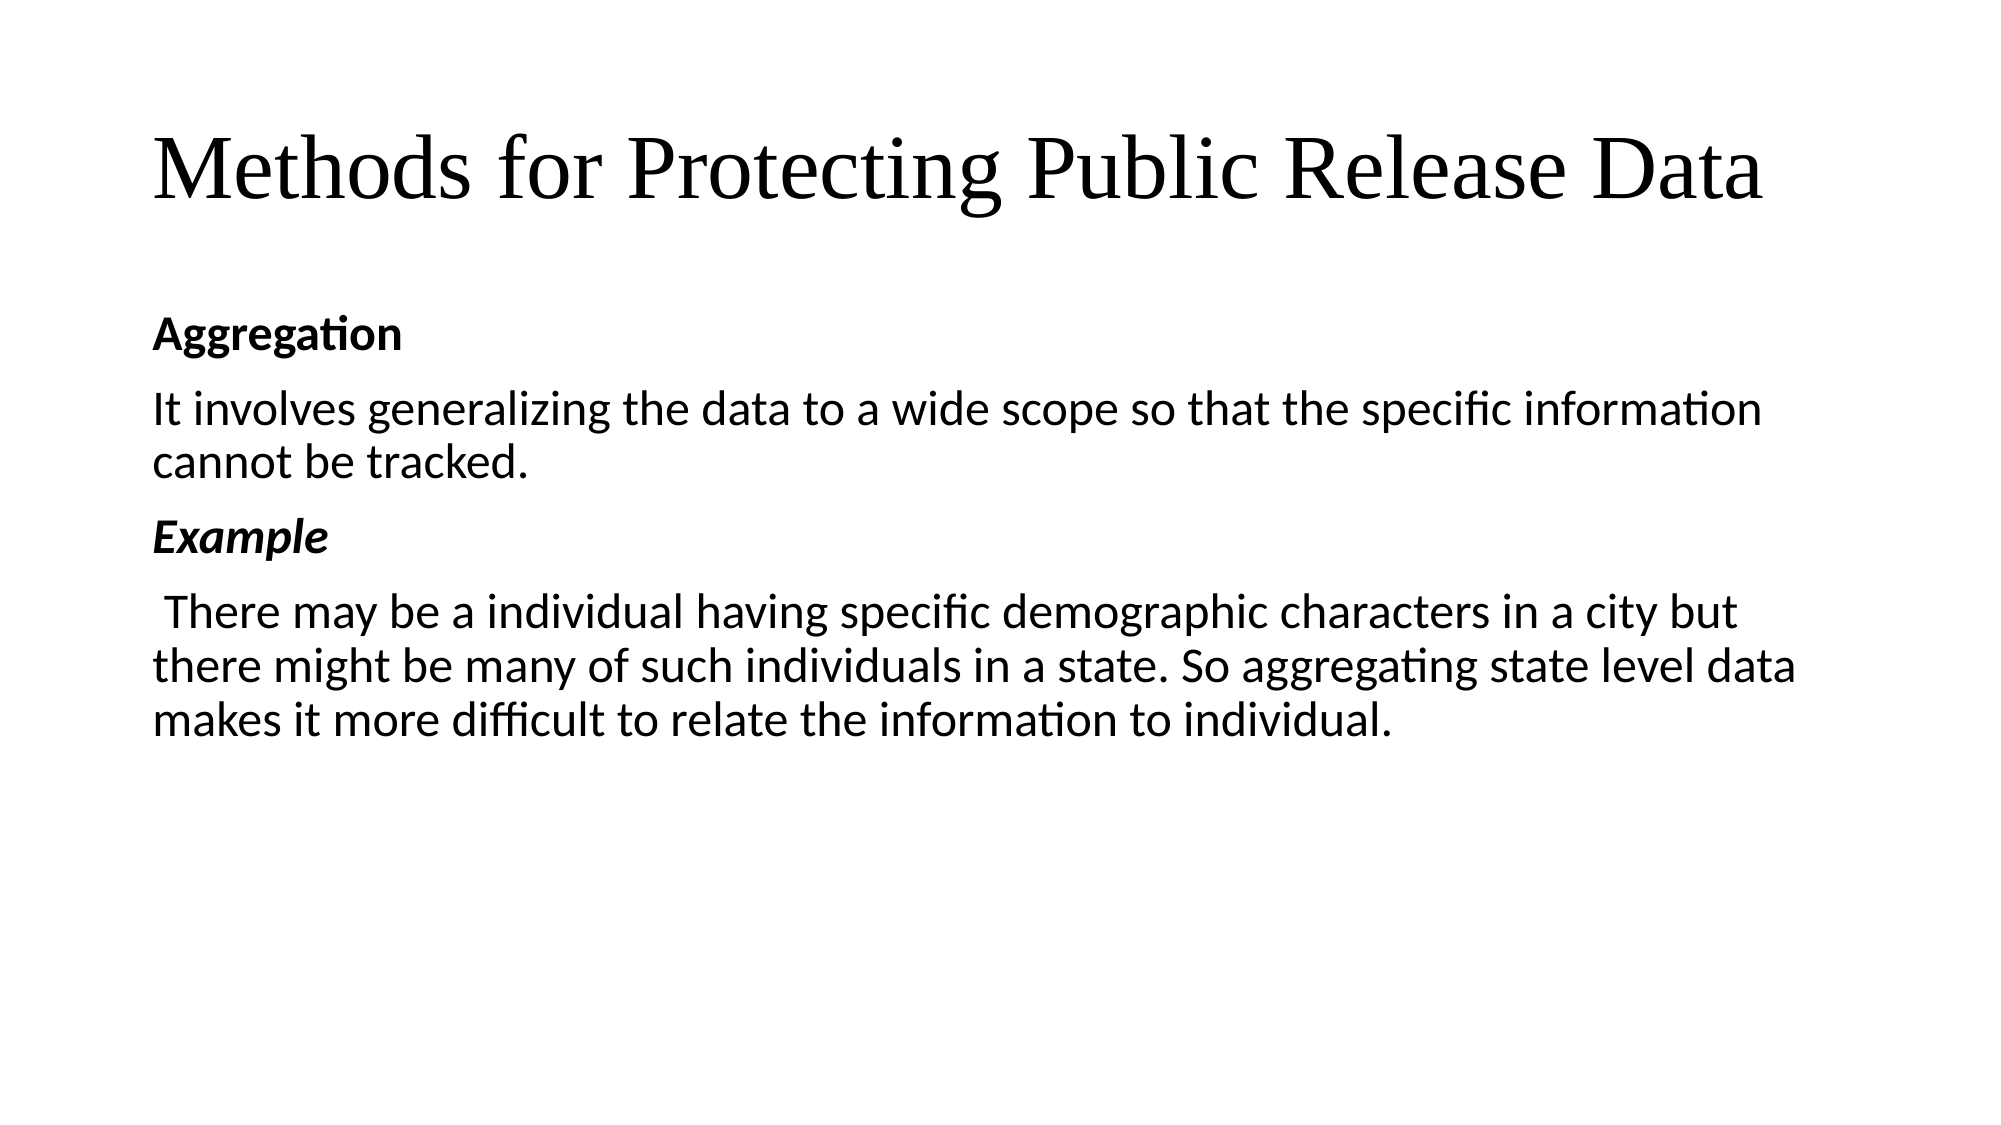

# Methods for Protecting Public Release Data
Aggregation
It involves generalizing the data to a wide scope so that the specific information cannot be tracked.
Example
 There may be a individual having specific demographic characters in a city but there might be many of such individuals in a state. So aggregating state level data makes it more difficult to relate the information to individual.